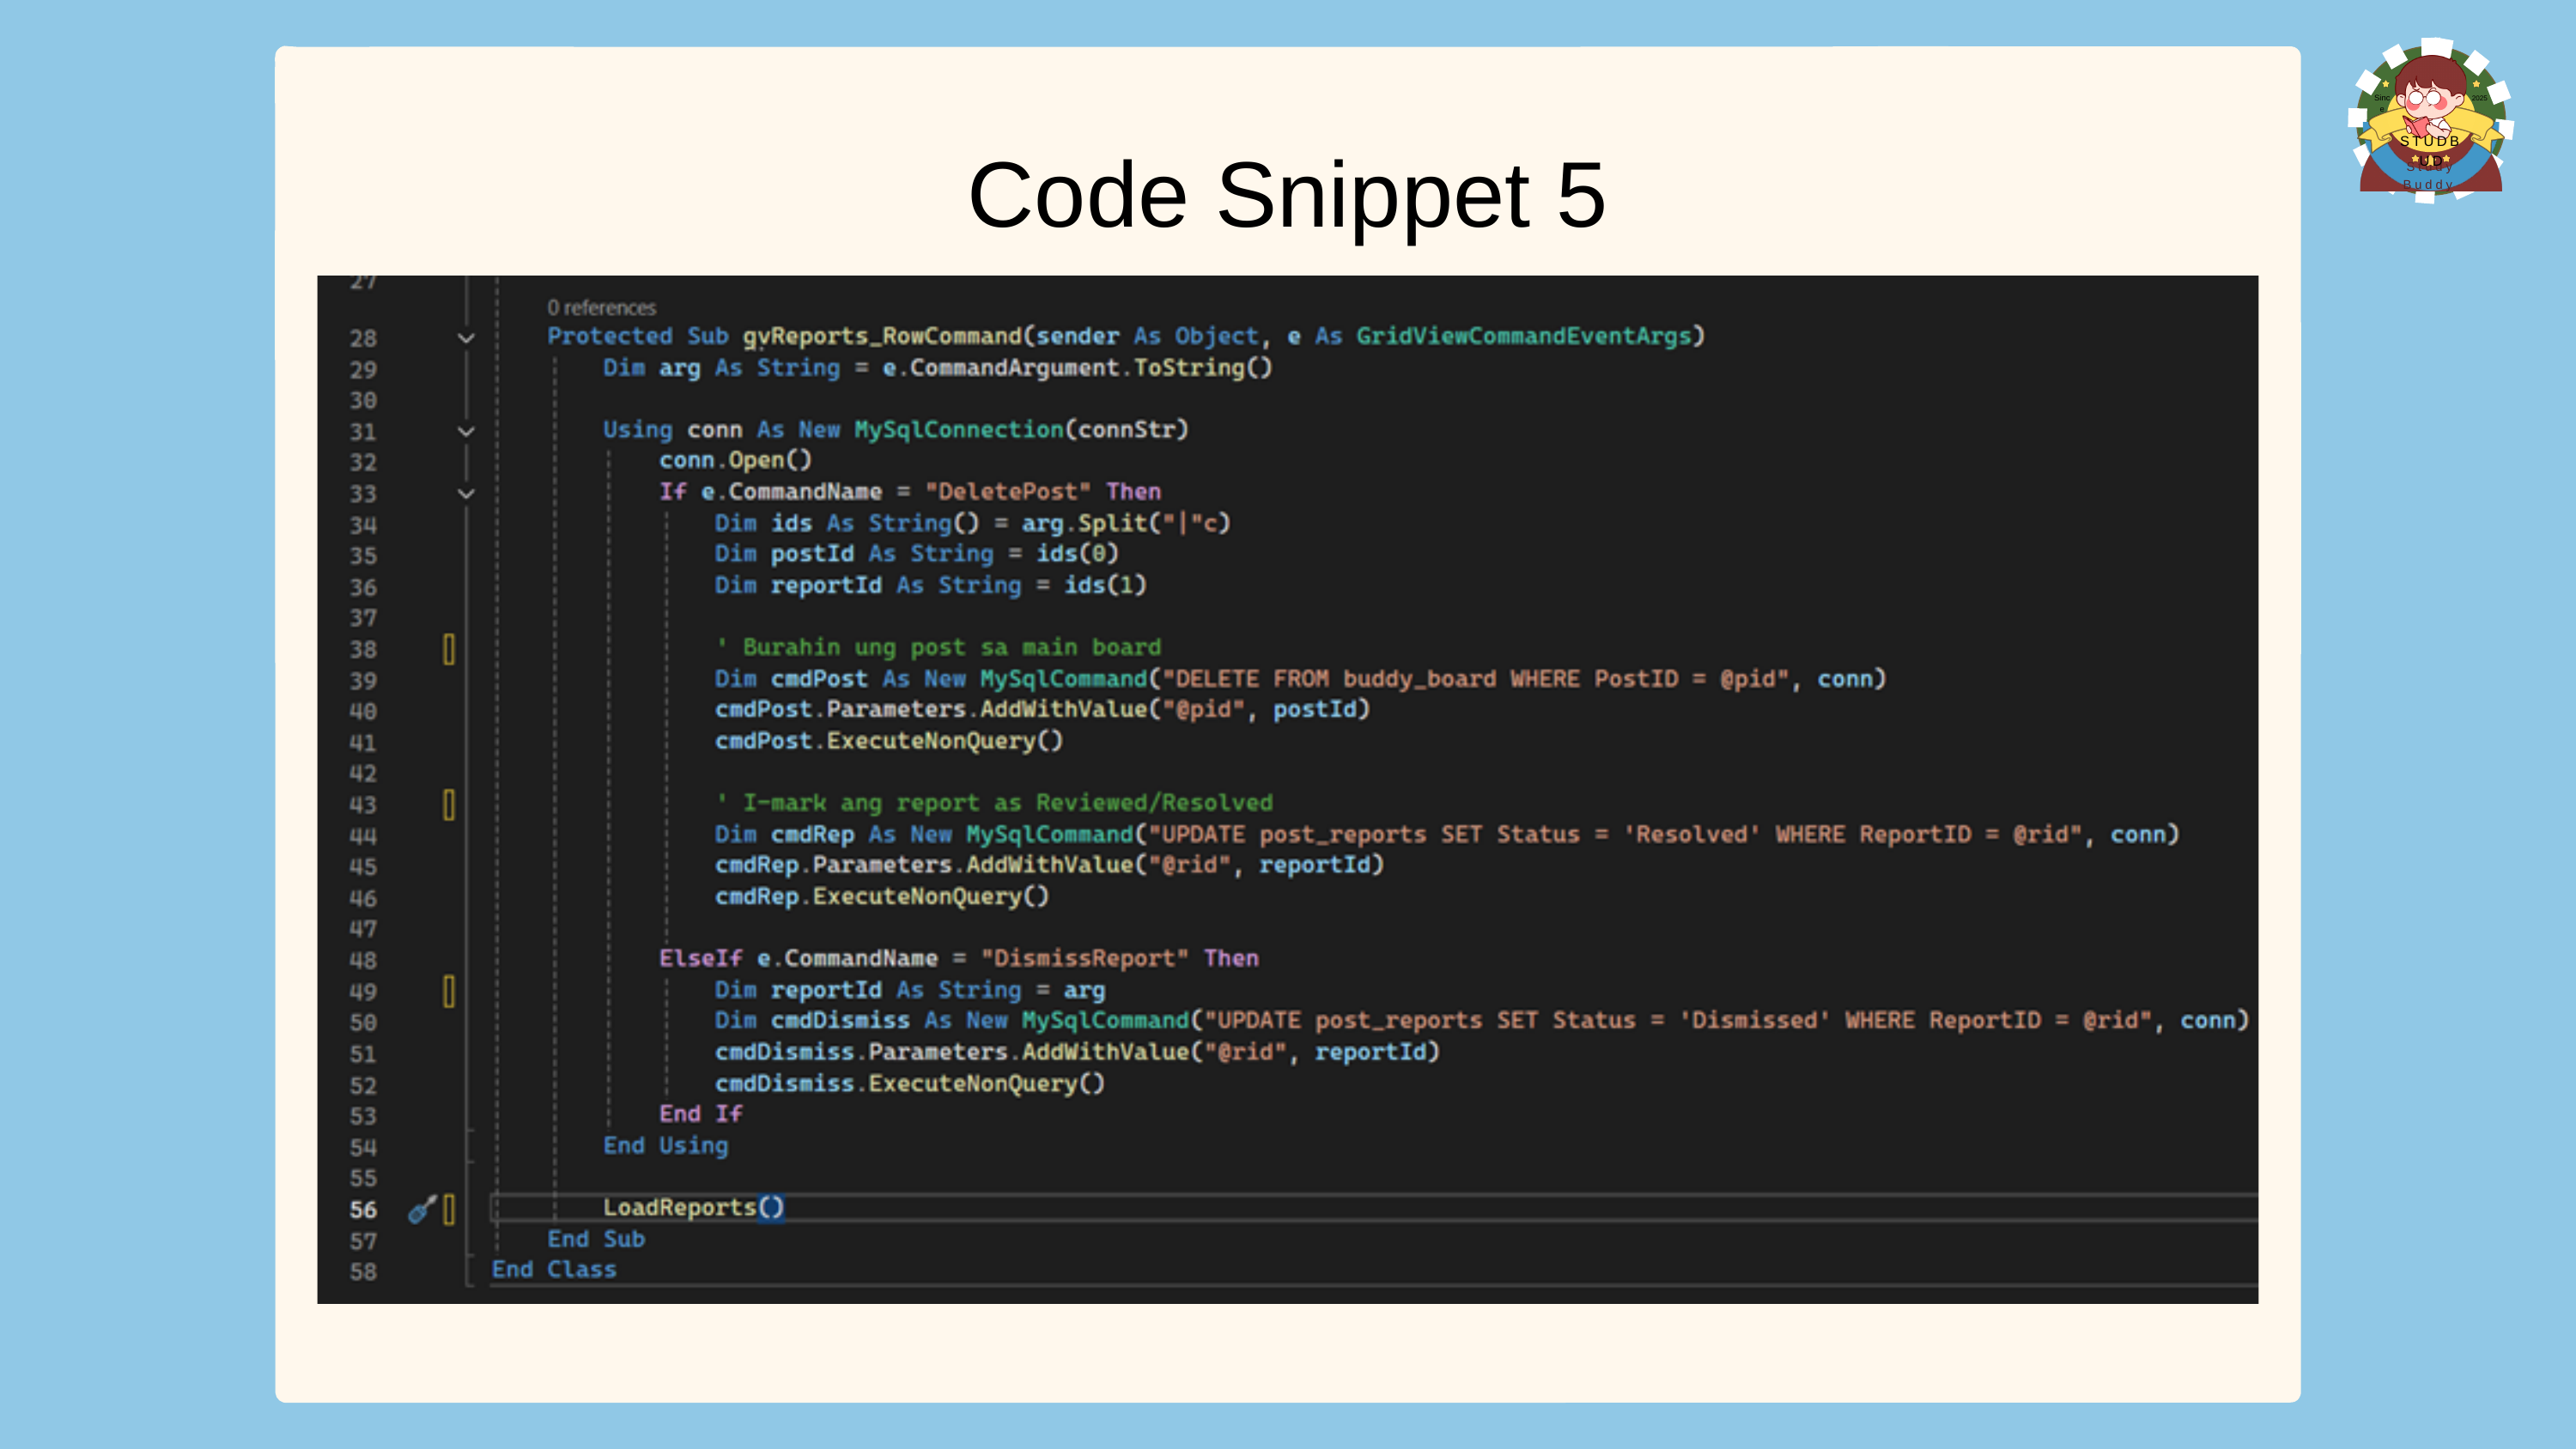

Since
2025

Code Snippet 5

STUDBUD

Study Buddy